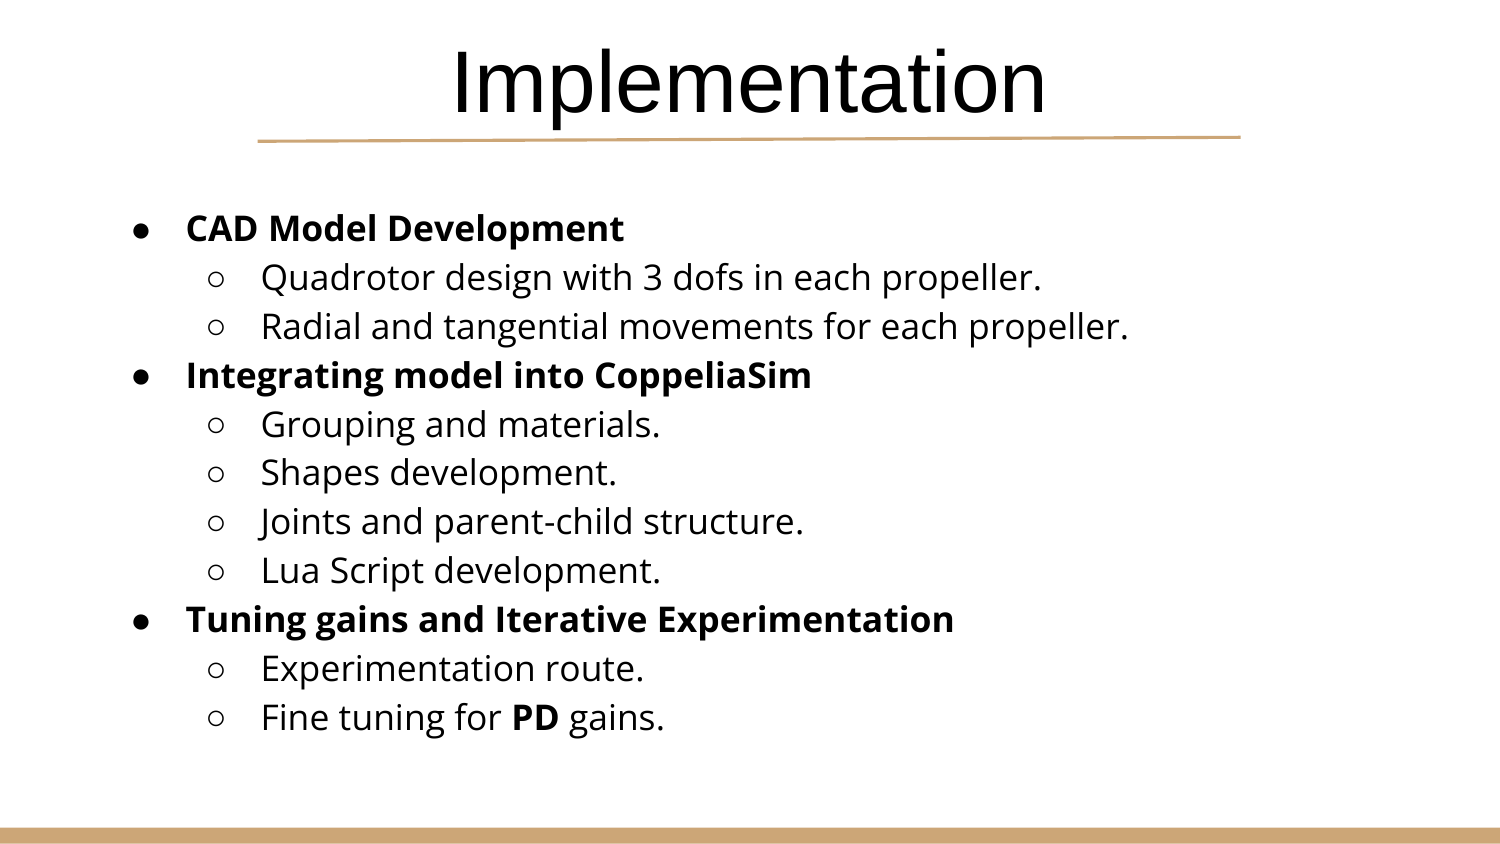

# Implementation
CAD Model Development
Quadrotor design with 3 dofs in each propeller.
Radial and tangential movements for each propeller.
Integrating model into CoppeliaSim
Grouping and materials.
Shapes development.
Joints and parent-child structure.
Lua Script development.
Tuning gains and Iterative Experimentation
Experimentation route.
Fine tuning for PD gains.